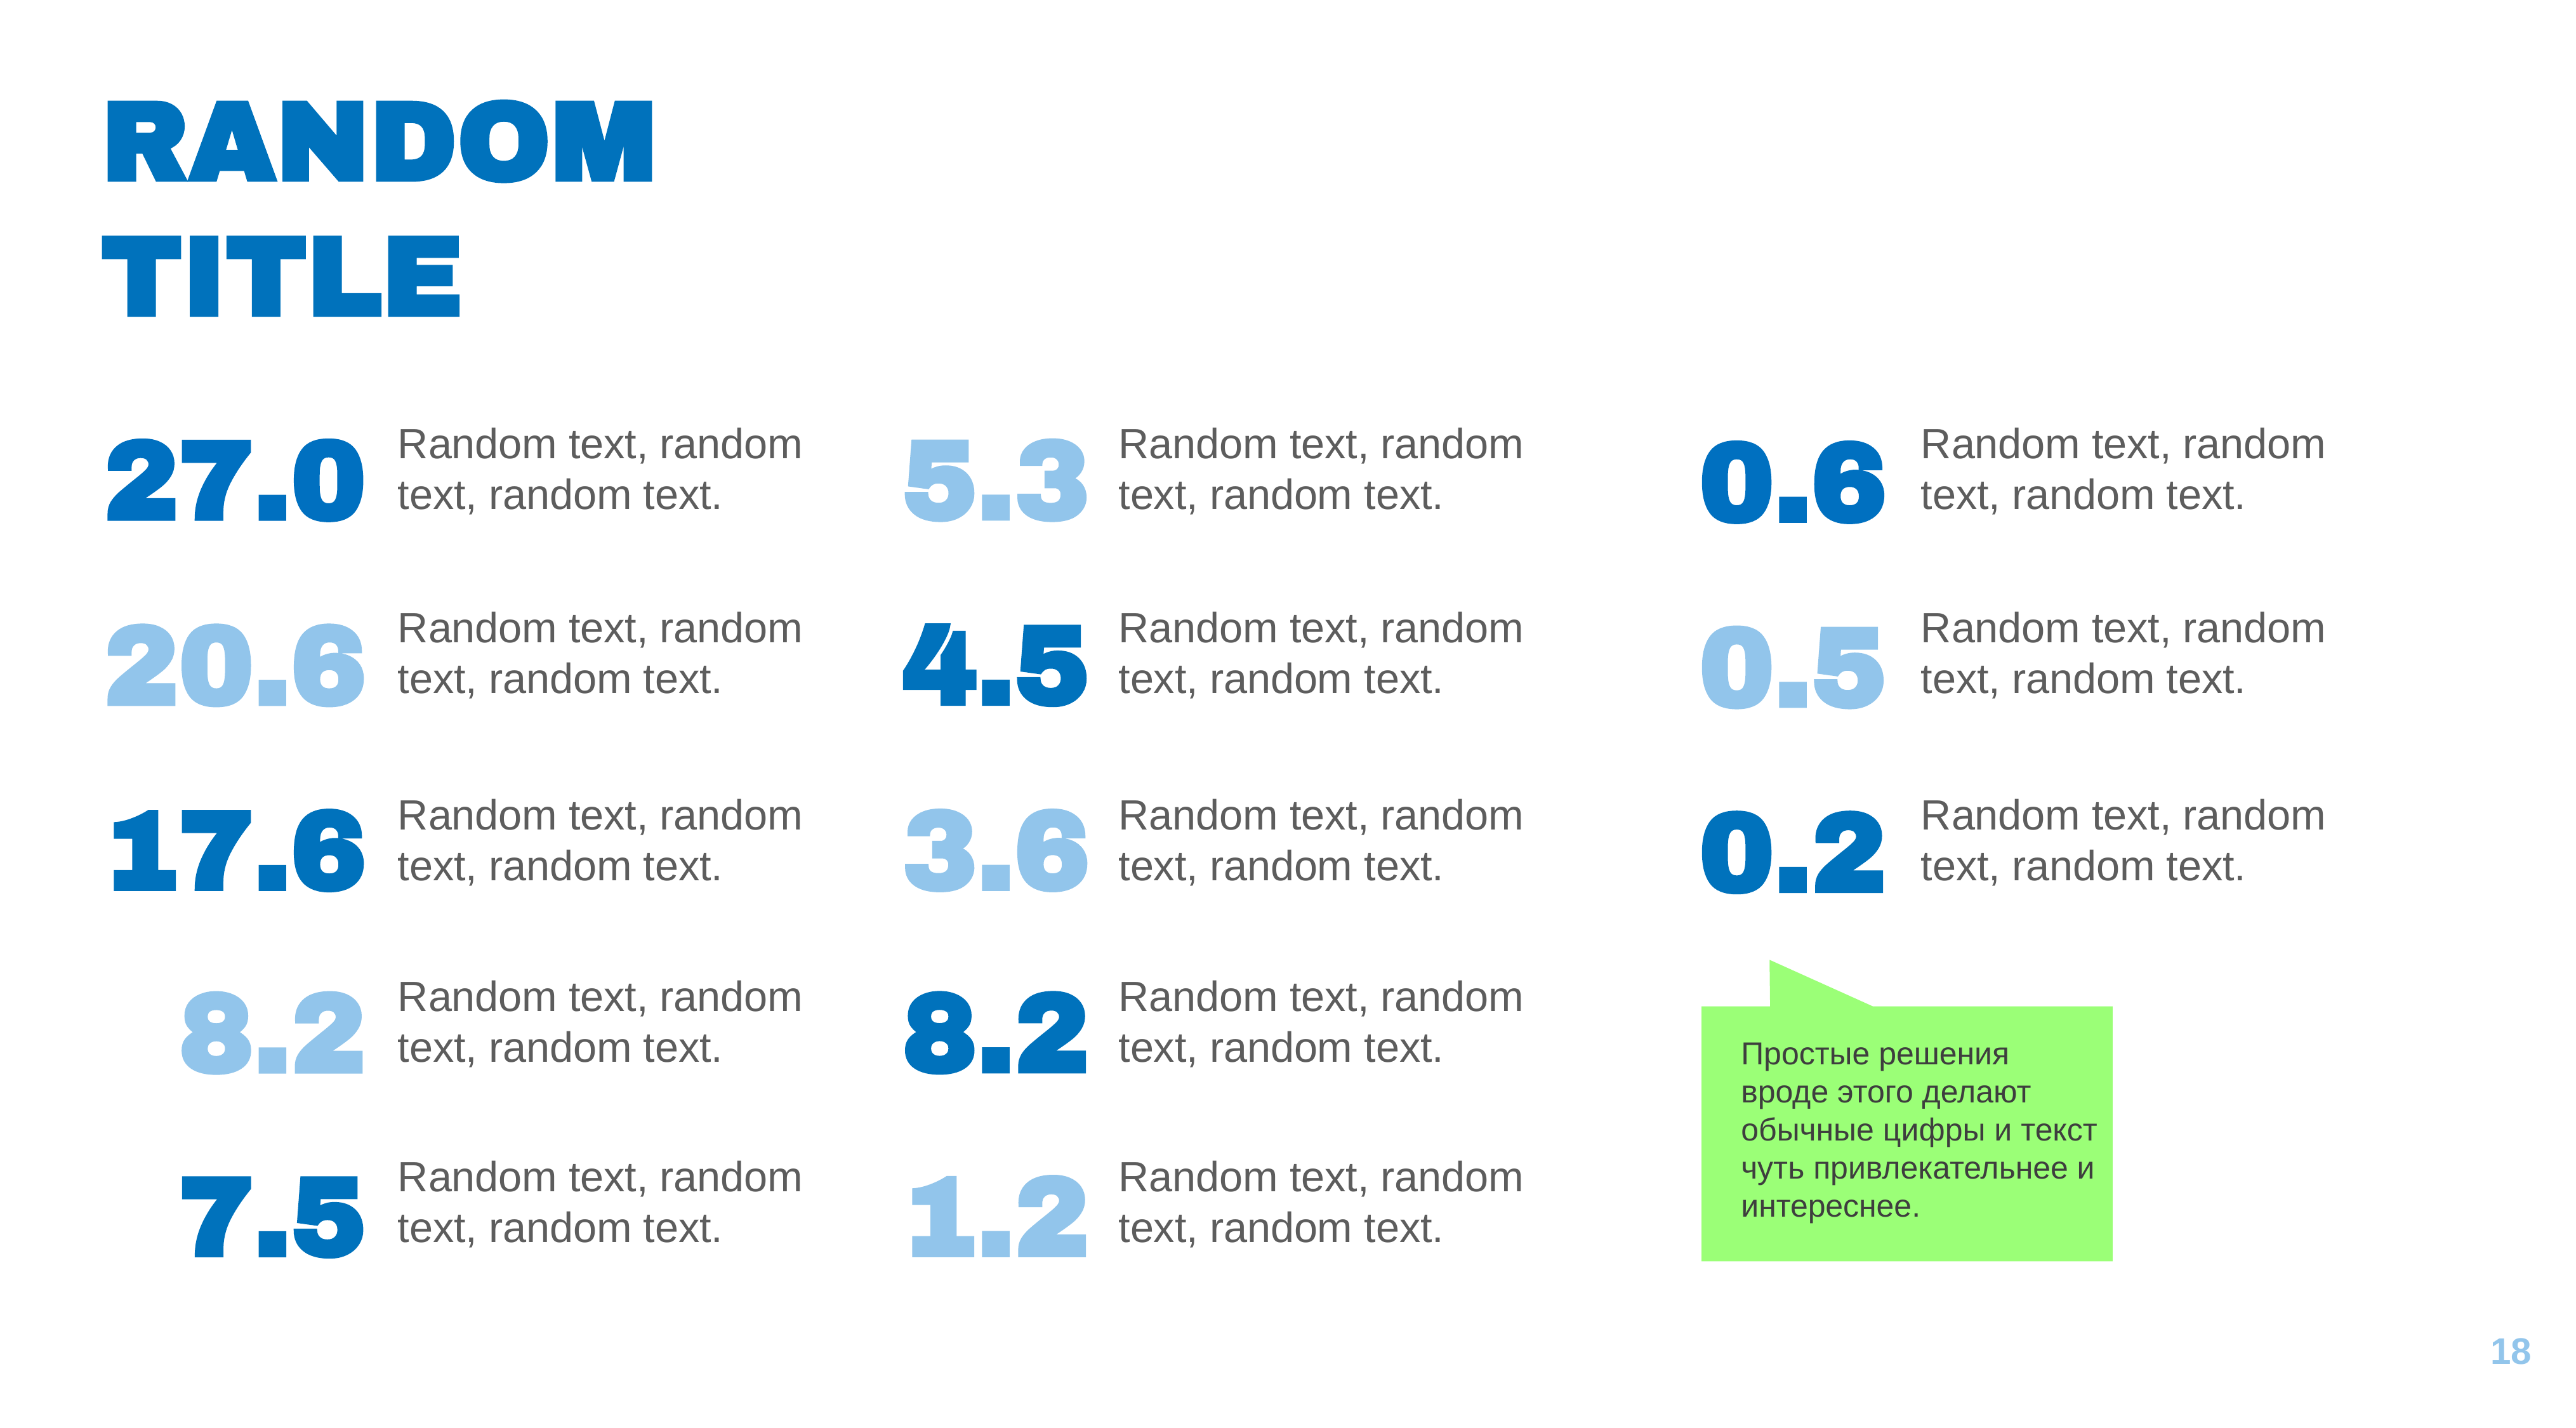

# RANDOM TITLE
5.3
27.0
0.6
Random text, random text, random text.
Random text, random text, random text.
Random text, random text, random text.
4.5
20.6
0.5
Random text, random text, random text.
Random text, random text, random text.
Random text, random text, random text.
3.6
17.6
0.2
Random text, random text, random text.
Random text, random text, random text.
Random text, random text, random text.
8.2
8.2
Random text, random text, random text.
Random text, random text, random text.

Простые решения вроде этого делают обычные цифры и текст чуть привлекательнее и интереснее.
1.2
7.5
Random text, random text, random text.
Random text, random text, random text.
18